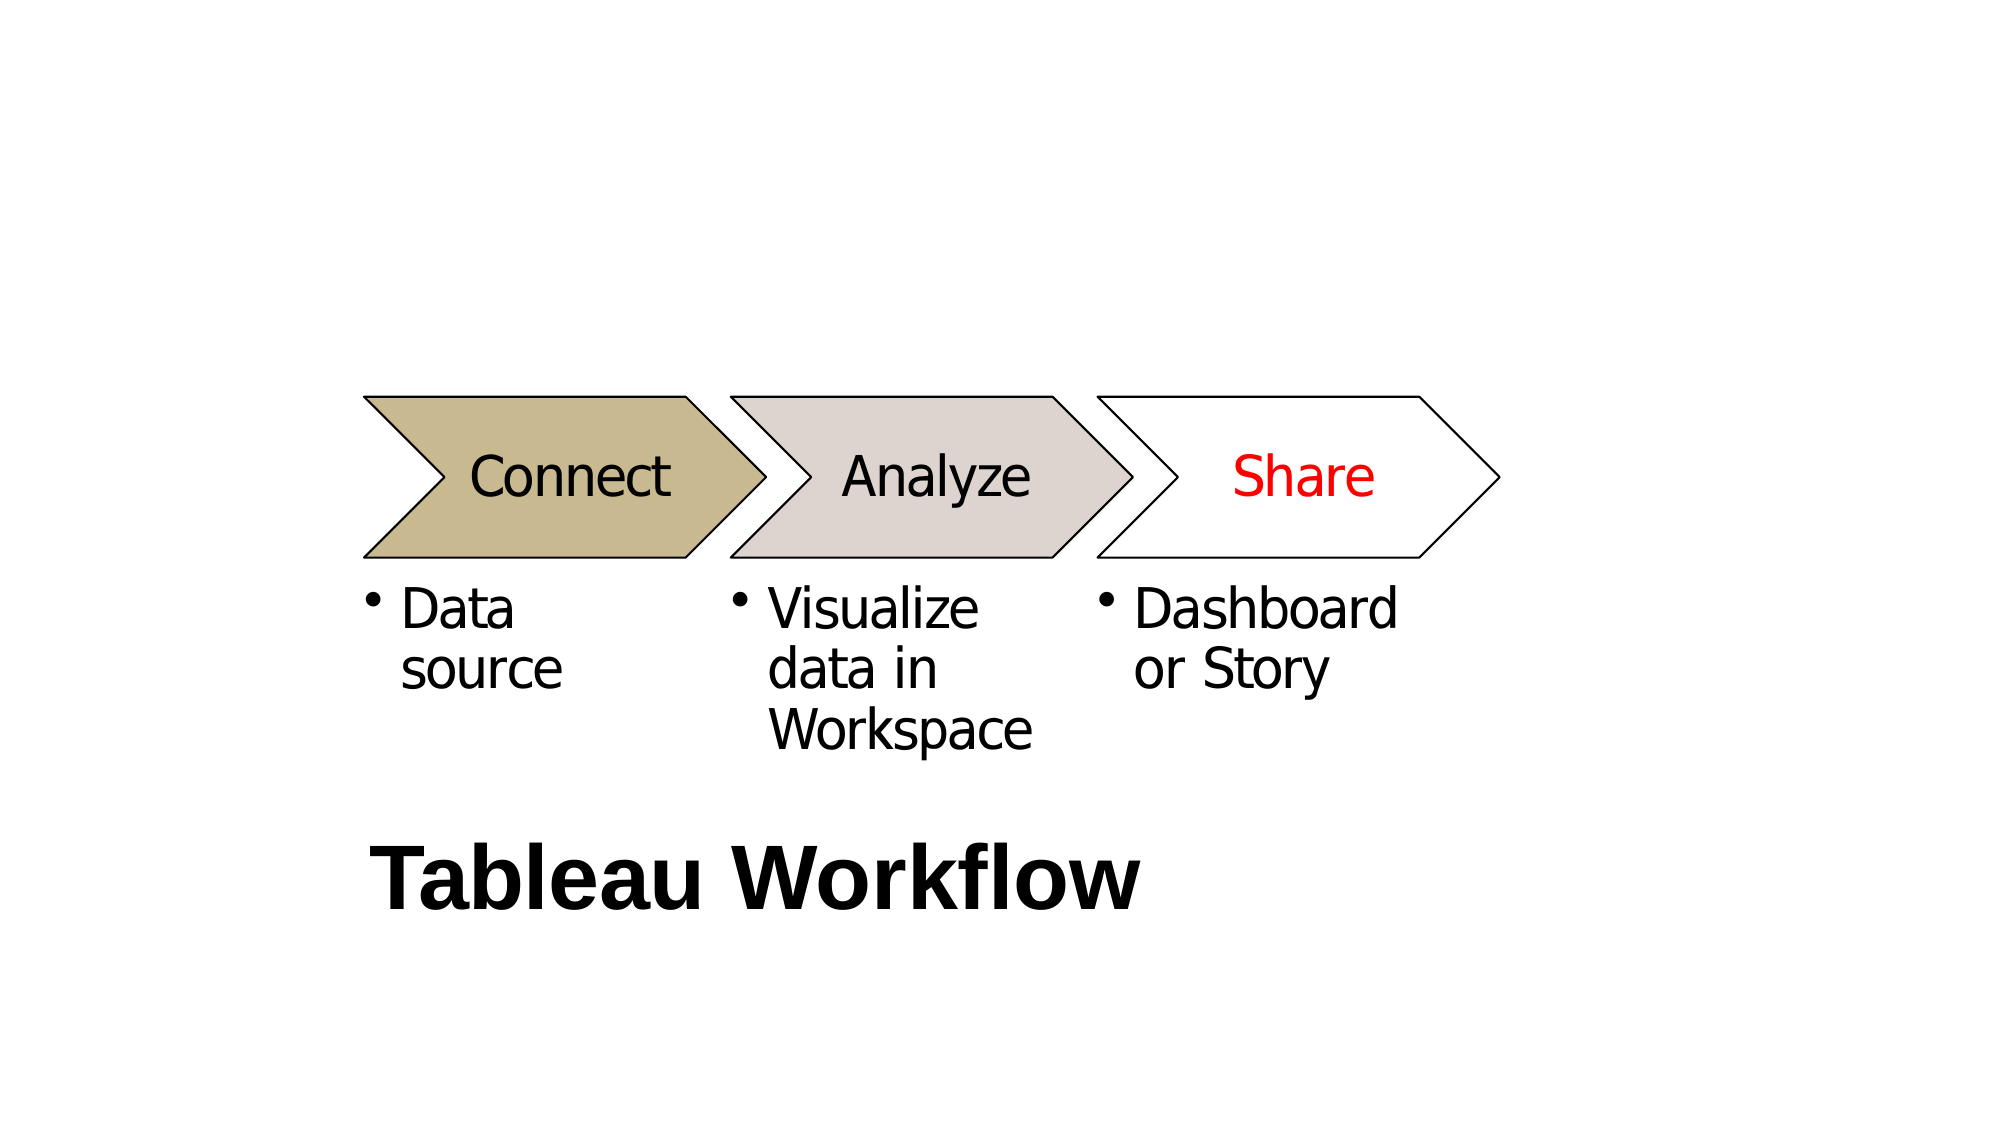

Connect
Analyze
Share
Visualize data in Workspace
Data source
Dashboard or Story
# Tableau Workflow
8